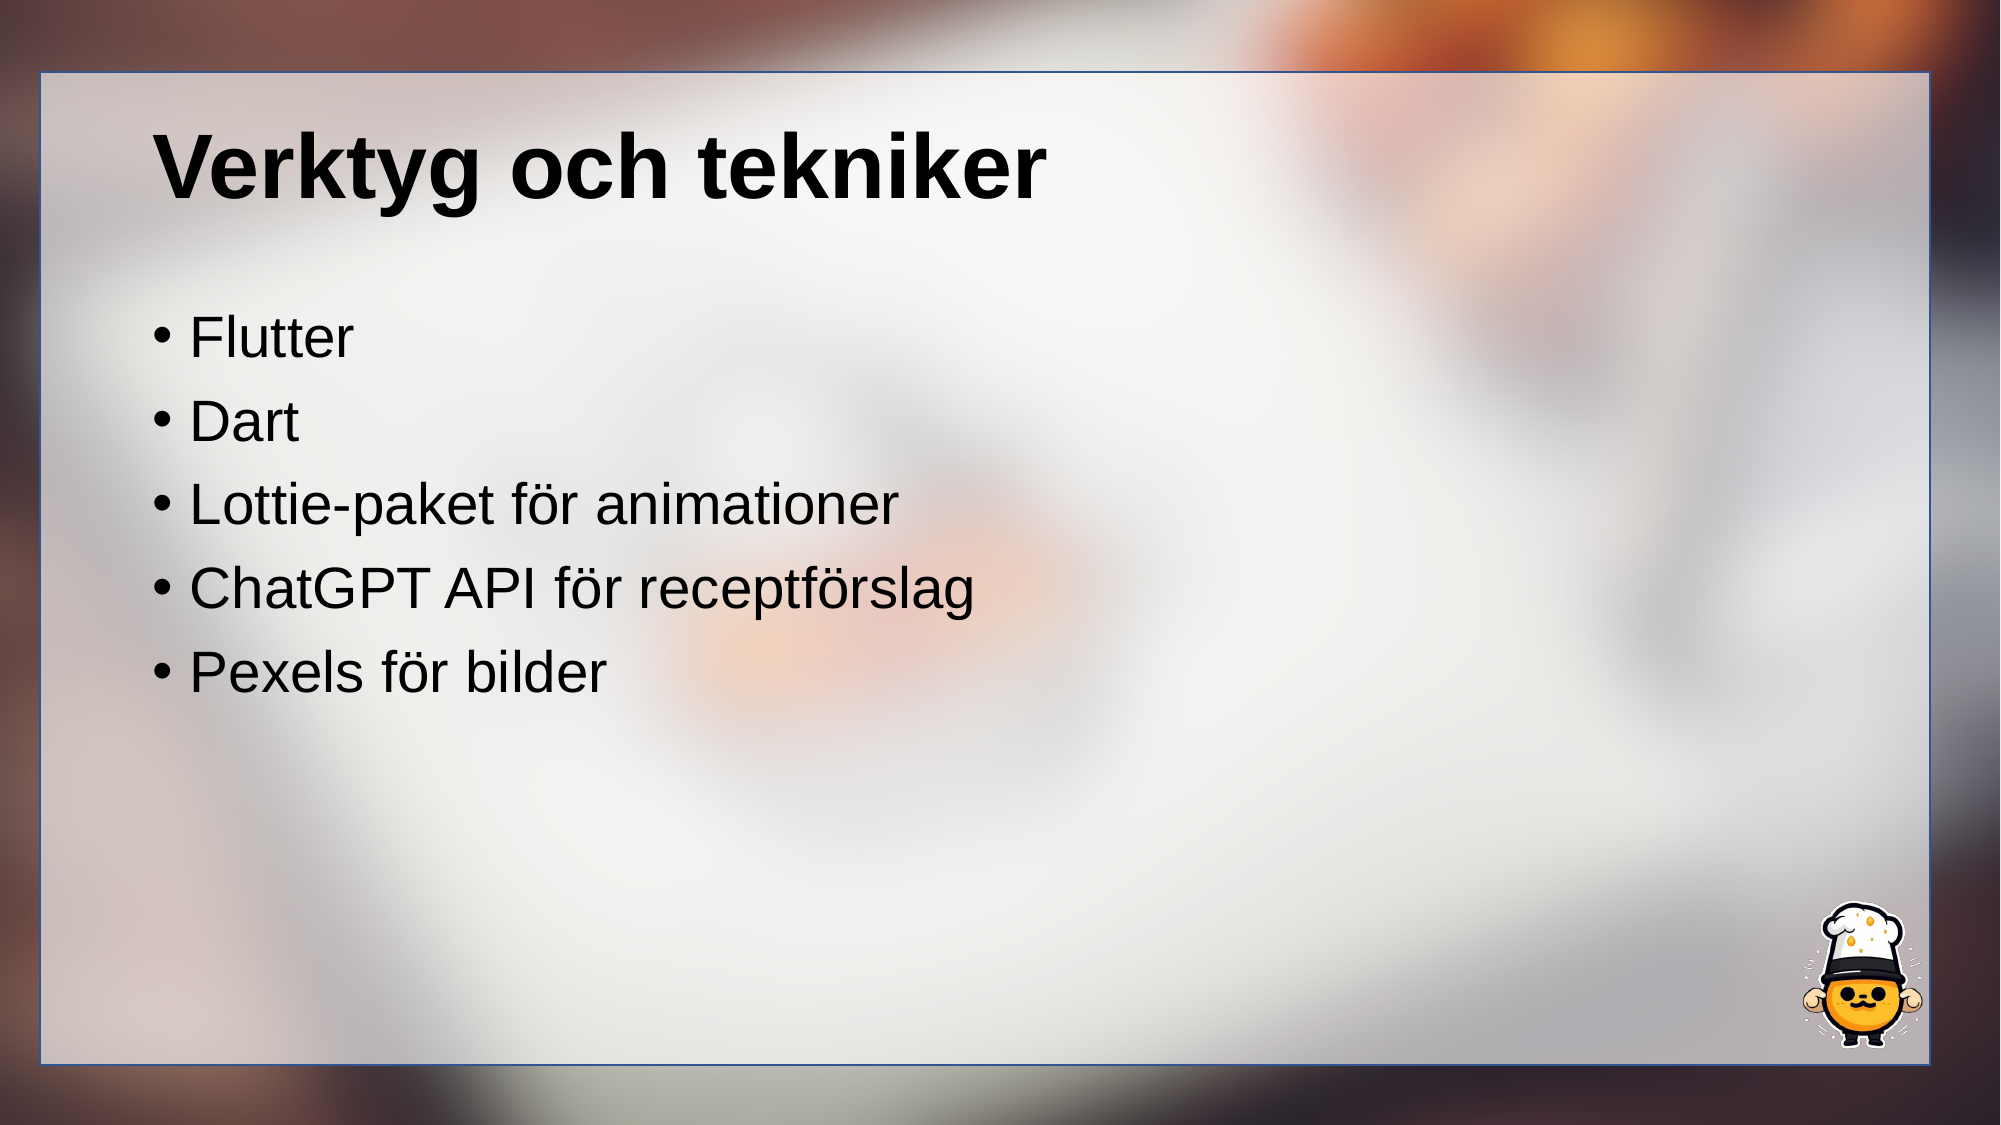

# Verktyg och tekniker
Flutter
Dart
Lottie-paket för animationer
ChatGPT API för receptförslag
Pexels för bilder